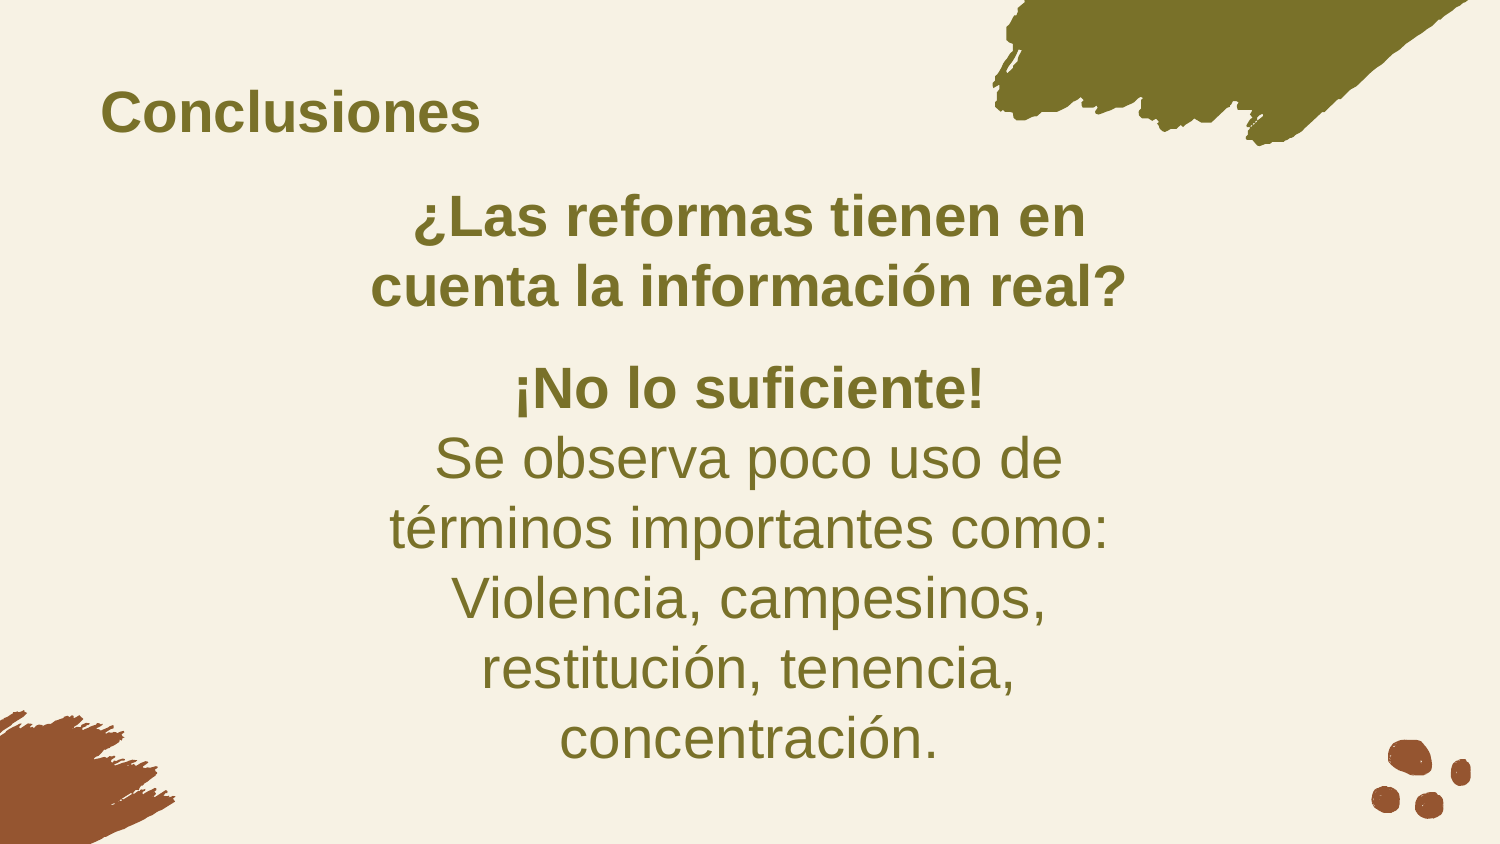

# Conclusiones
¿Las reformas tienen en cuenta la información real?

¡No lo suficiente!
Se observa poco uso de términos importantes como:
Violencia, campesinos, restitución, tenencia, concentración.